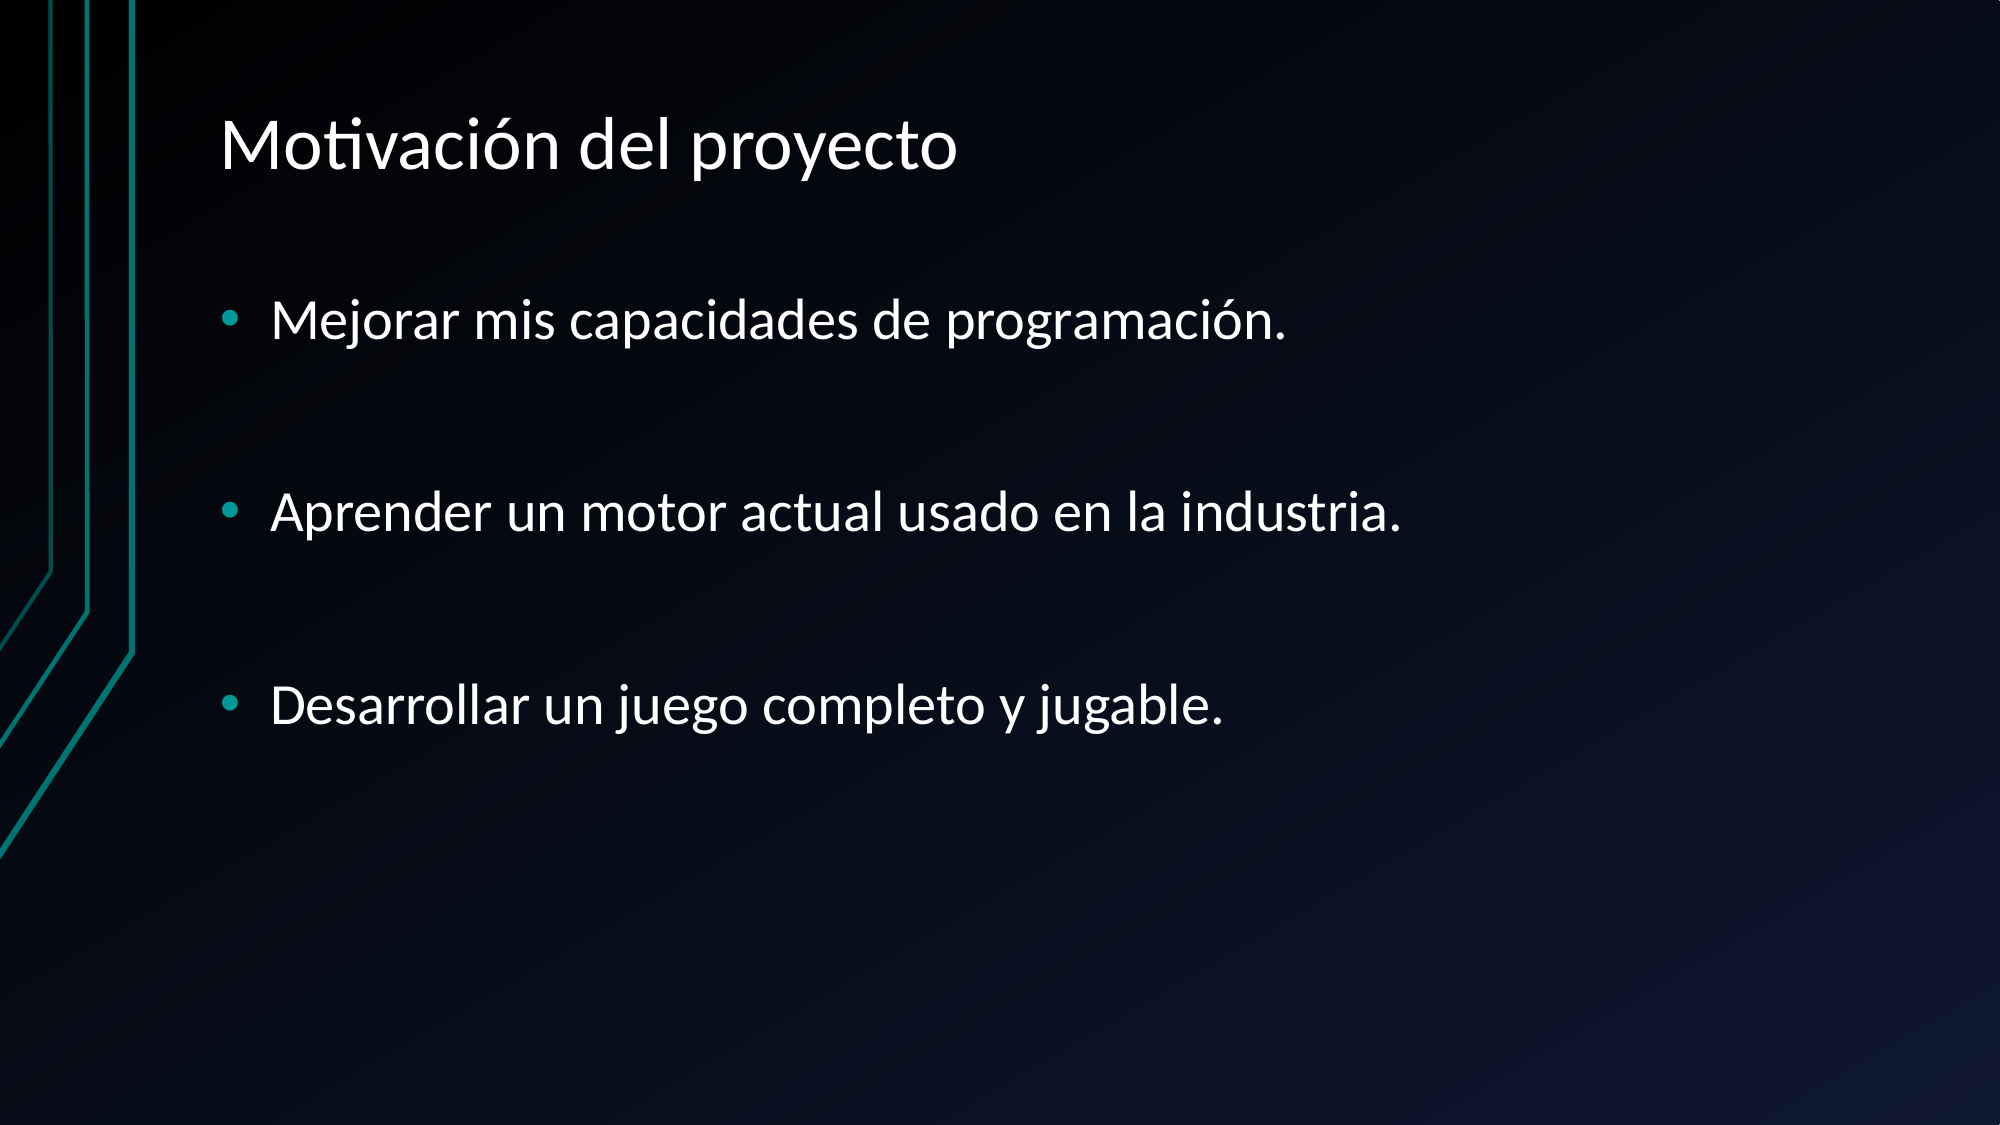

# Motivación del proyecto
Mejorar mis capacidades de programación.

Aprender un motor actual usado en la industria.

Desarrollar un juego completo y jugable.